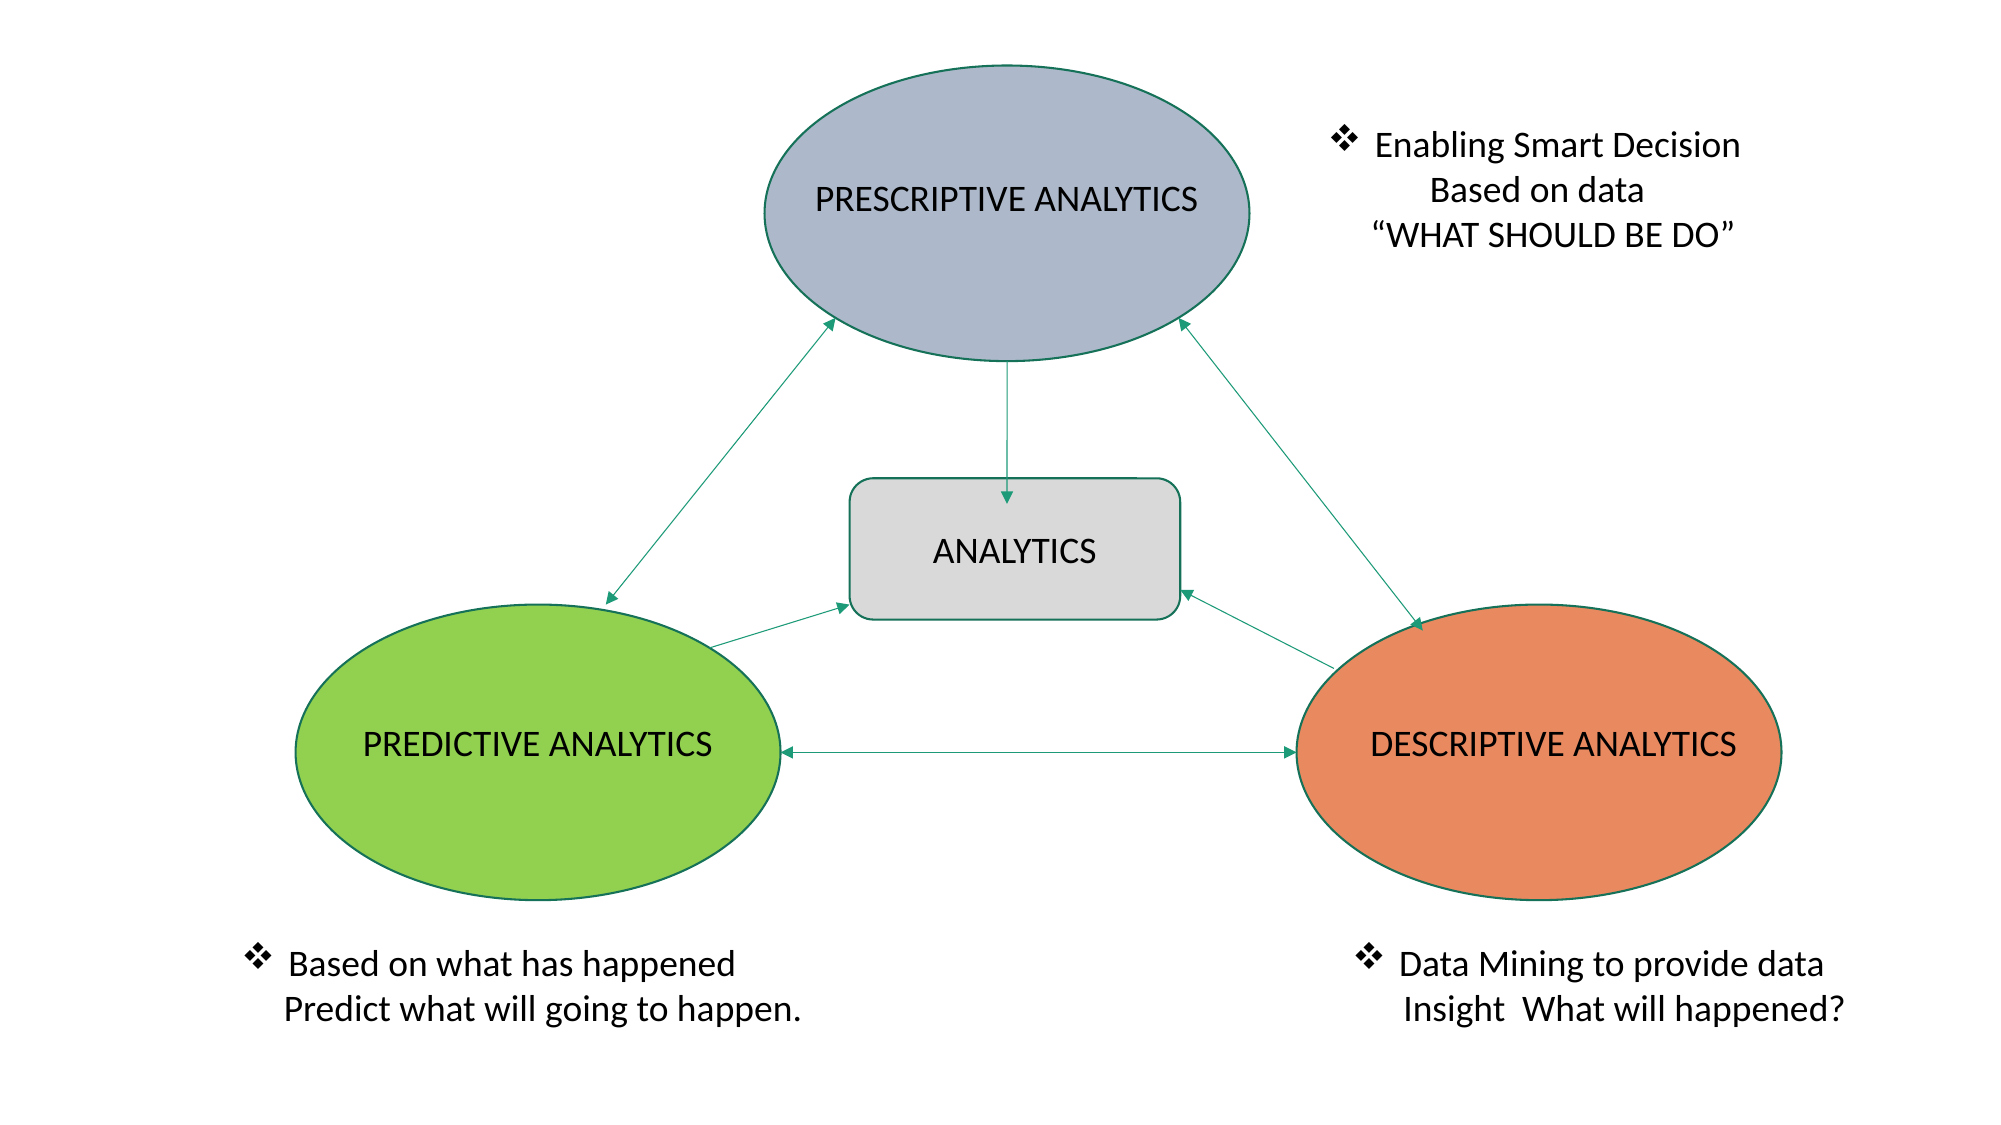

Enabling Smart Decision
            Based on data
     “WHAT SHOULD BE DO”
PRESCRIPTIVE ANALYTICS

ANALYTICS

PREDICTIVE ANALYTICS
DESCRIPTIVE ANALYTICS
Based on what has happened
     Predict what will going to happen.
Data Mining to provide data
      Insight  What will happened?